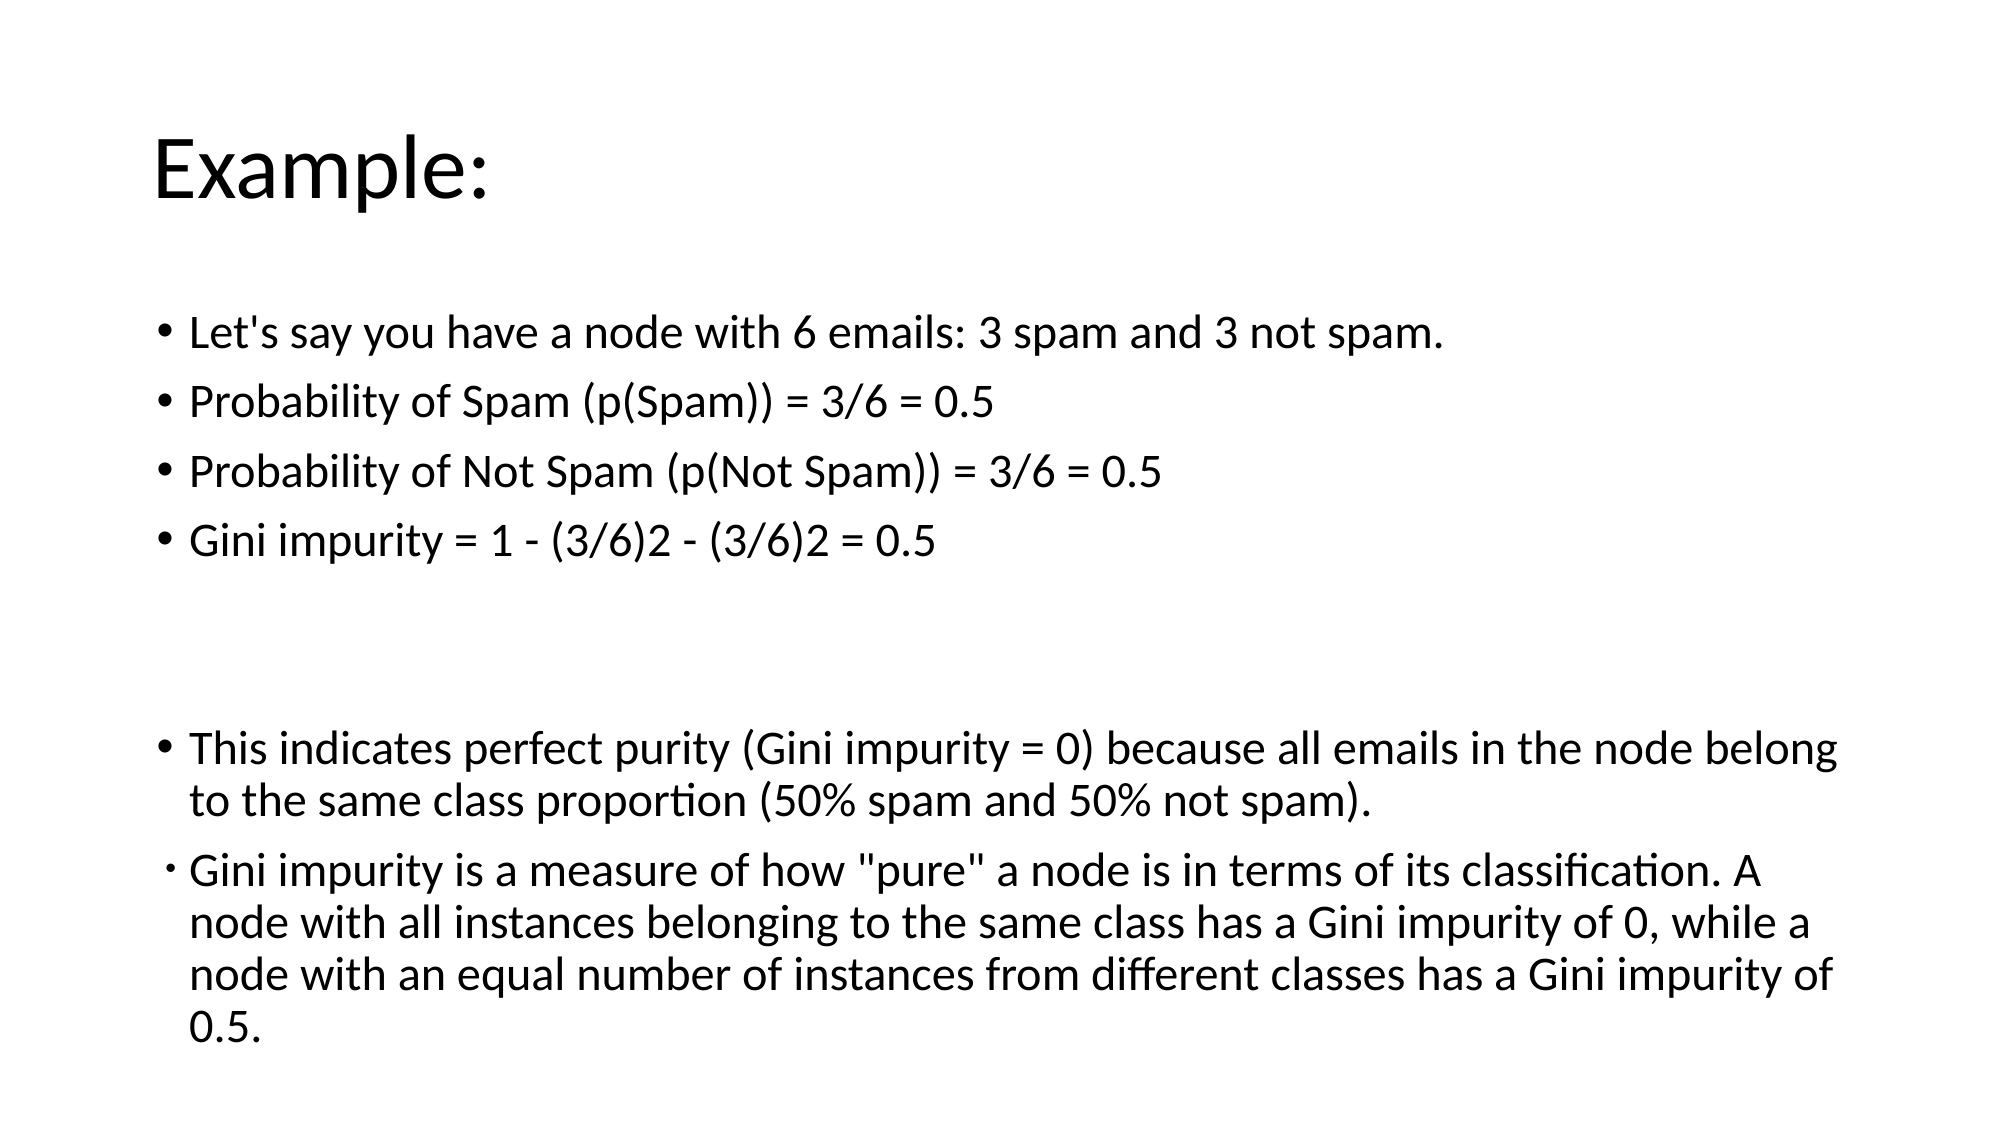

# Example:
Let's say you have a node with 6 emails: 3 spam and 3 not spam.
Probability of Spam (p(Spam)) = 3/6 = 0.5
Probability of Not Spam (p(Not Spam)) = 3/6 = 0.5
Gini impurity = 1 - (3/6)2 - (3/6)2 = 0.5

This indicates perfect purity (Gini impurity = 0) because all emails in the node belong to the same class proportion (50% spam and 50% not spam).
Gini impurity is a measure of how "pure" a node is in terms of its classification. A node with all instances belonging to the same class has a Gini impurity of 0, while a node with an equal number of instances from different classes has a Gini impurity of 0.5.